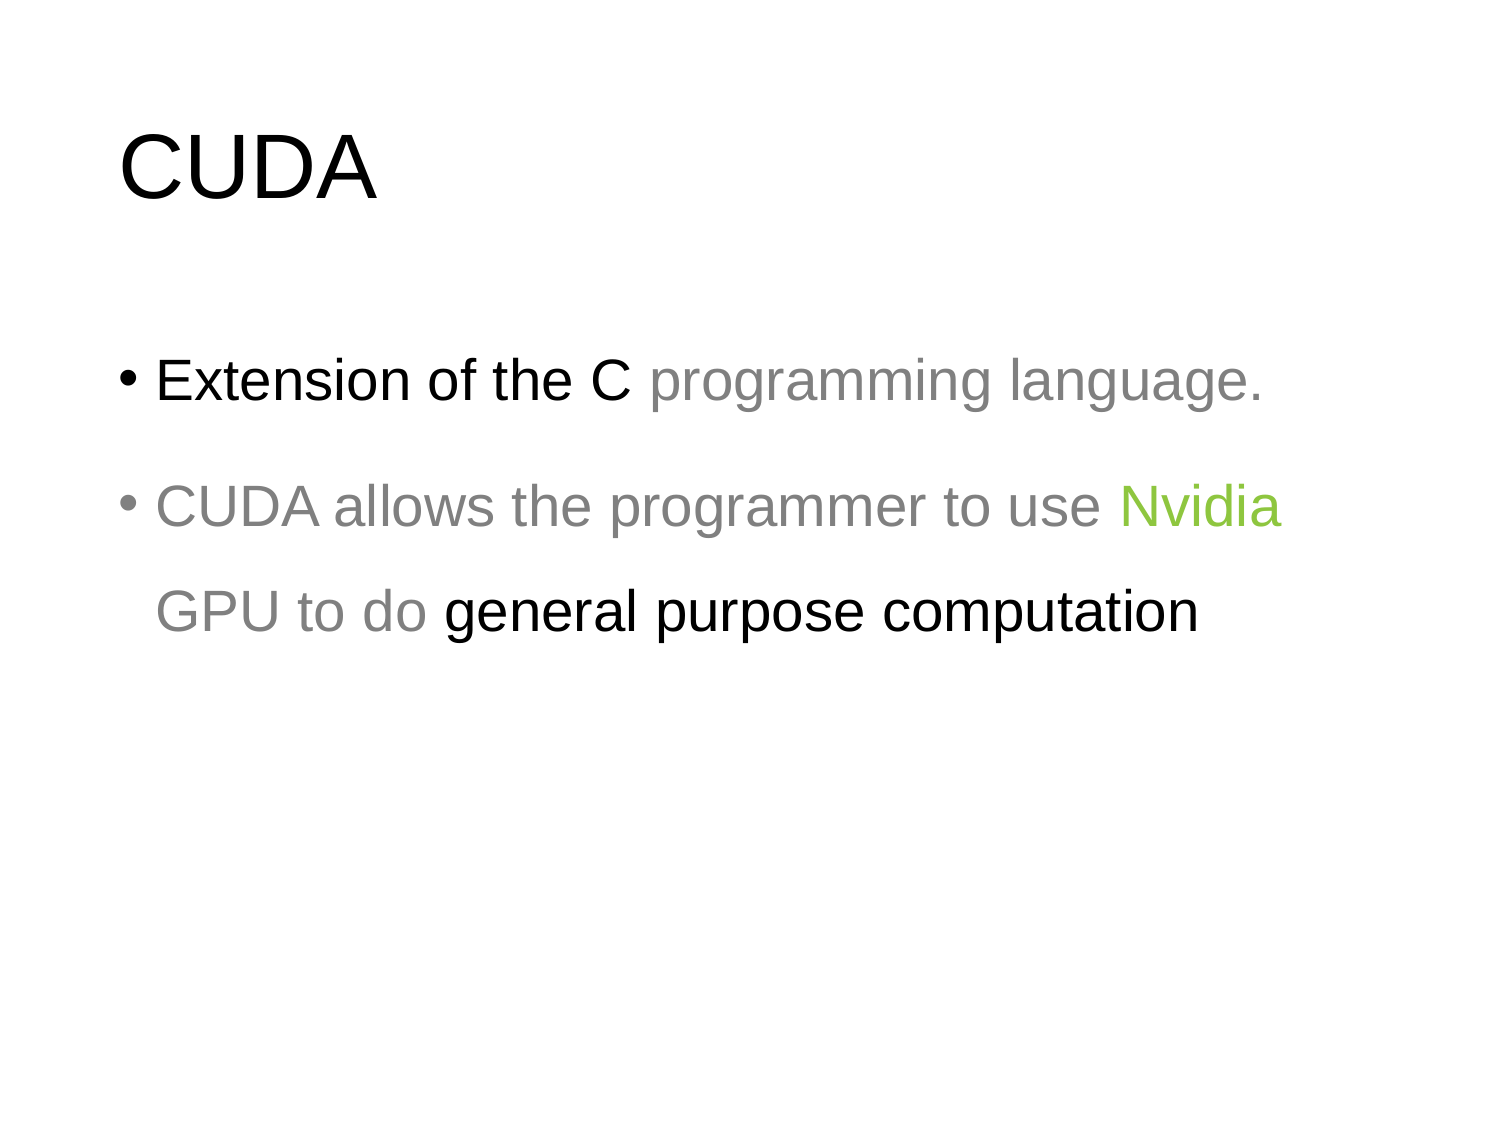

# CUDA
Extension of the C programming language.
CUDA allows the programmer to use Nvidia GPU to do general purpose computation